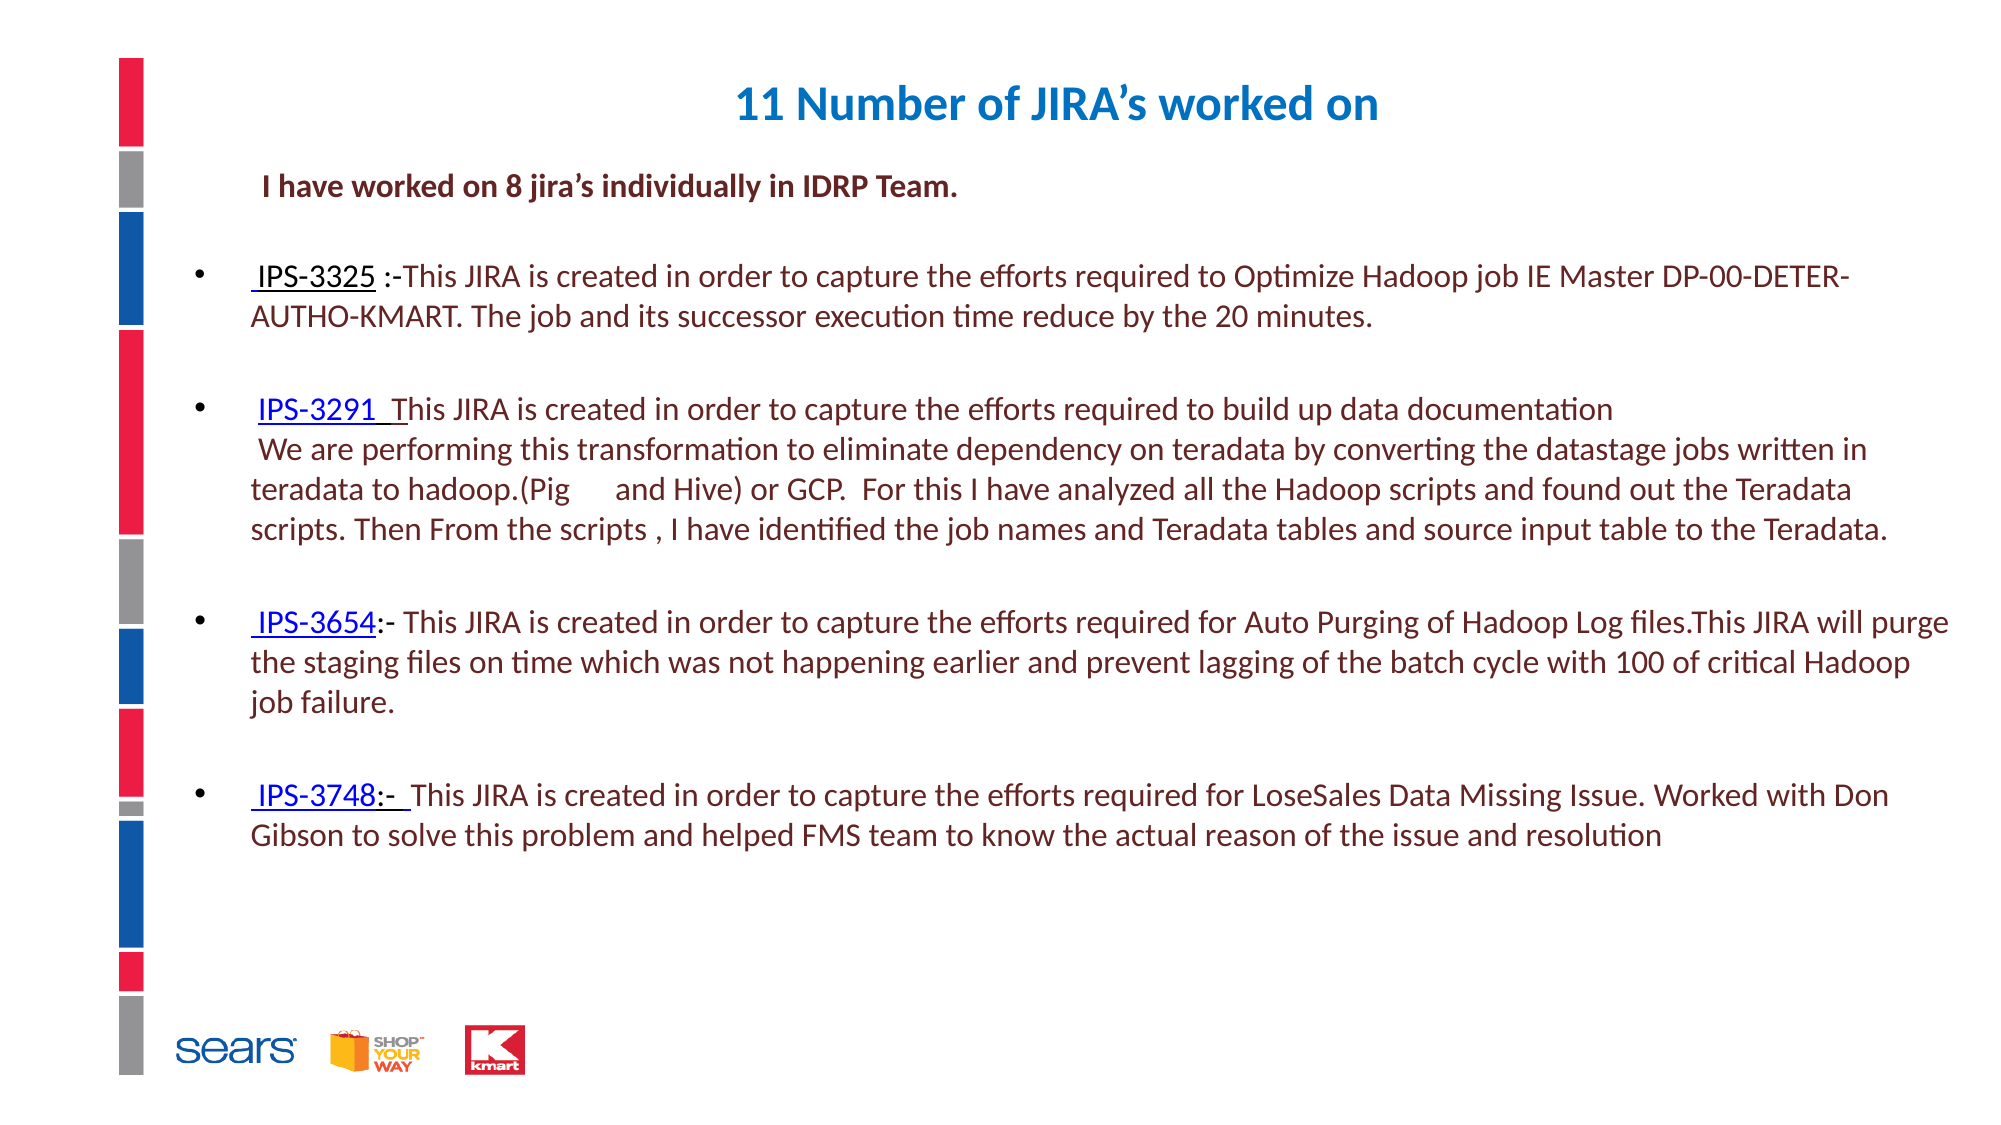

# 11 Number of JIRA’s worked on
         I have worked on 8 jira’s individually in IDRP Team.

 IPS-3325 :-This JIRA is created in order to capture the efforts required to Optimize Hadoop job IE Master DP-00-DETER-AUTHO-KMART. The job and its successor execution time reduce by the 20 minutes.

 IPS-3291  This JIRA is created in order to capture the efforts required to build up data documentation
 We are performing this transformation to eliminate dependency on teradata by converting the datastage jobs written in teradata to hadoop.(Pig      and Hive) or GCP.  For this I have analyzed all the Hadoop scripts and found out the Teradata scripts. Then From the scripts , I have identified the job names and Teradata tables and source input table to the Teradata.

 IPS-3654:- This JIRA is created in order to capture the efforts required for Auto Purging of Hadoop Log files.This JIRA will purge the staging files on time which was not happening earlier and prevent lagging of the batch cycle with 100 of critical Hadoop job failure.

 IPS-3748:-  This JIRA is created in order to capture the efforts required for LoseSales Data Missing Issue. Worked with Don Gibson to solve this problem and helped FMS team to know the actual reason of the issue and resolution